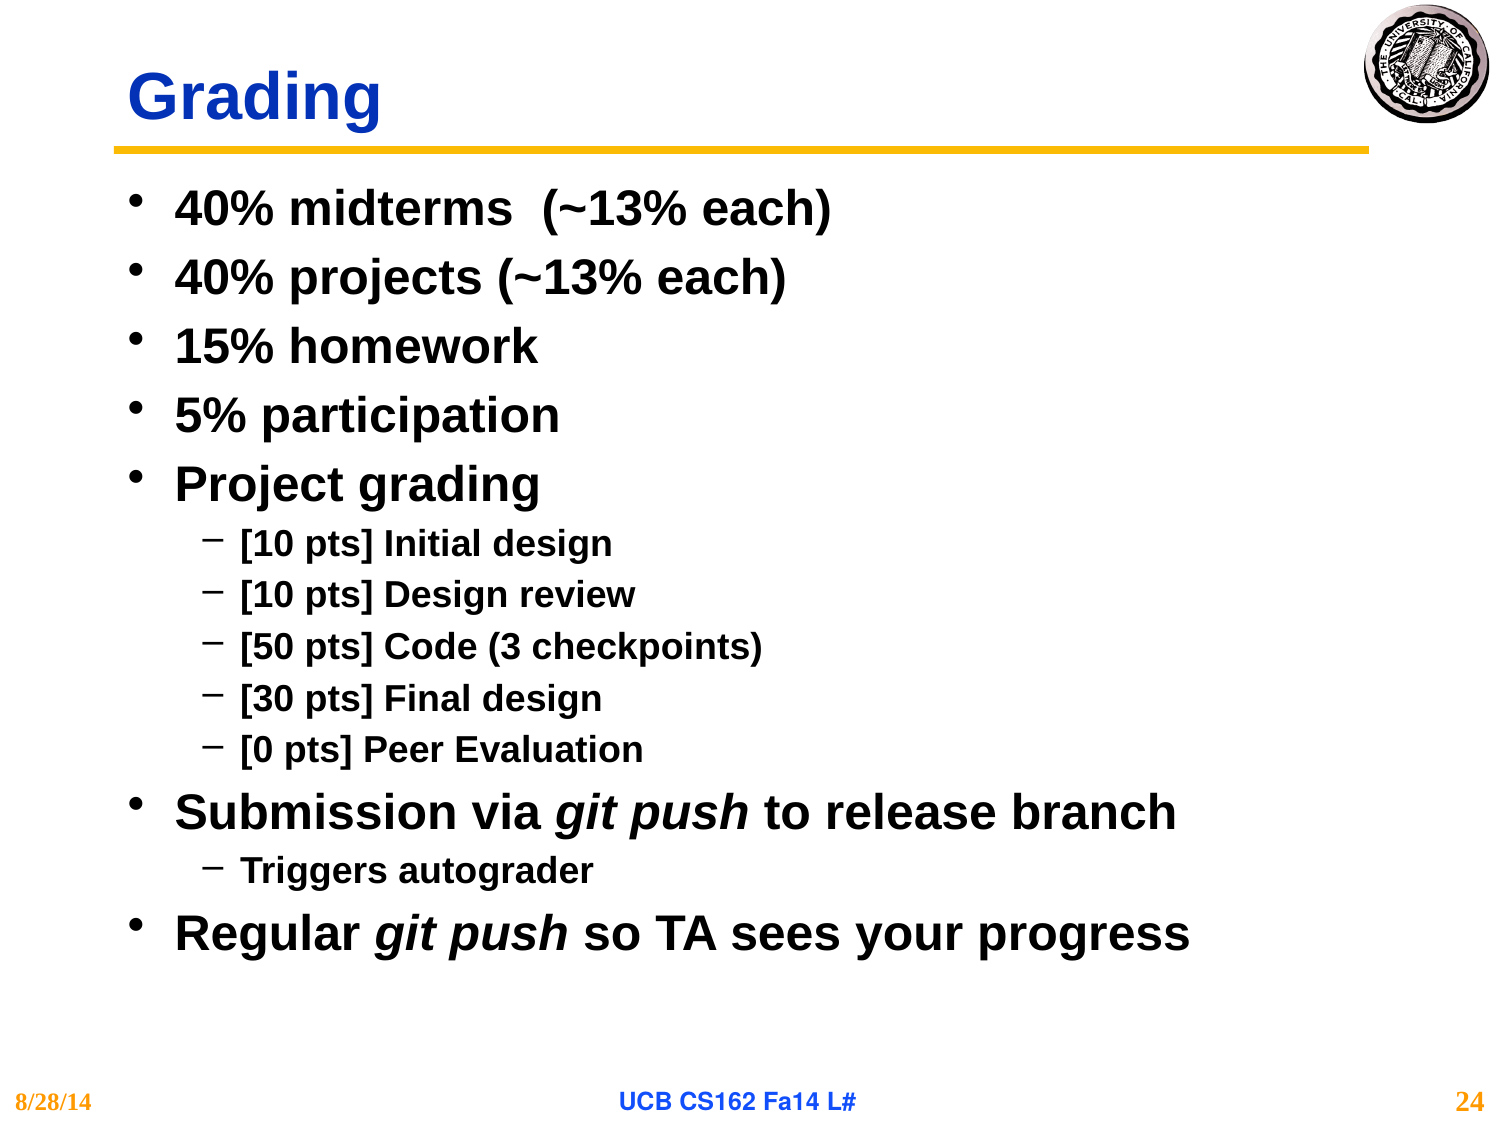

# Grading
40% midterms  (~13% each)
40% projects (~13% each)
15% homework
5% participation
Project grading
[10 pts] Initial design
[10 pts] Design review
[50 pts] Code (3 checkpoints)
[30 pts] Final design
[0 pts] Peer Evaluation
Submission via git push to release branch
Triggers autograder
Regular git push so TA sees your progress
8/28/14
UCB CS162 Fa14 L#
24